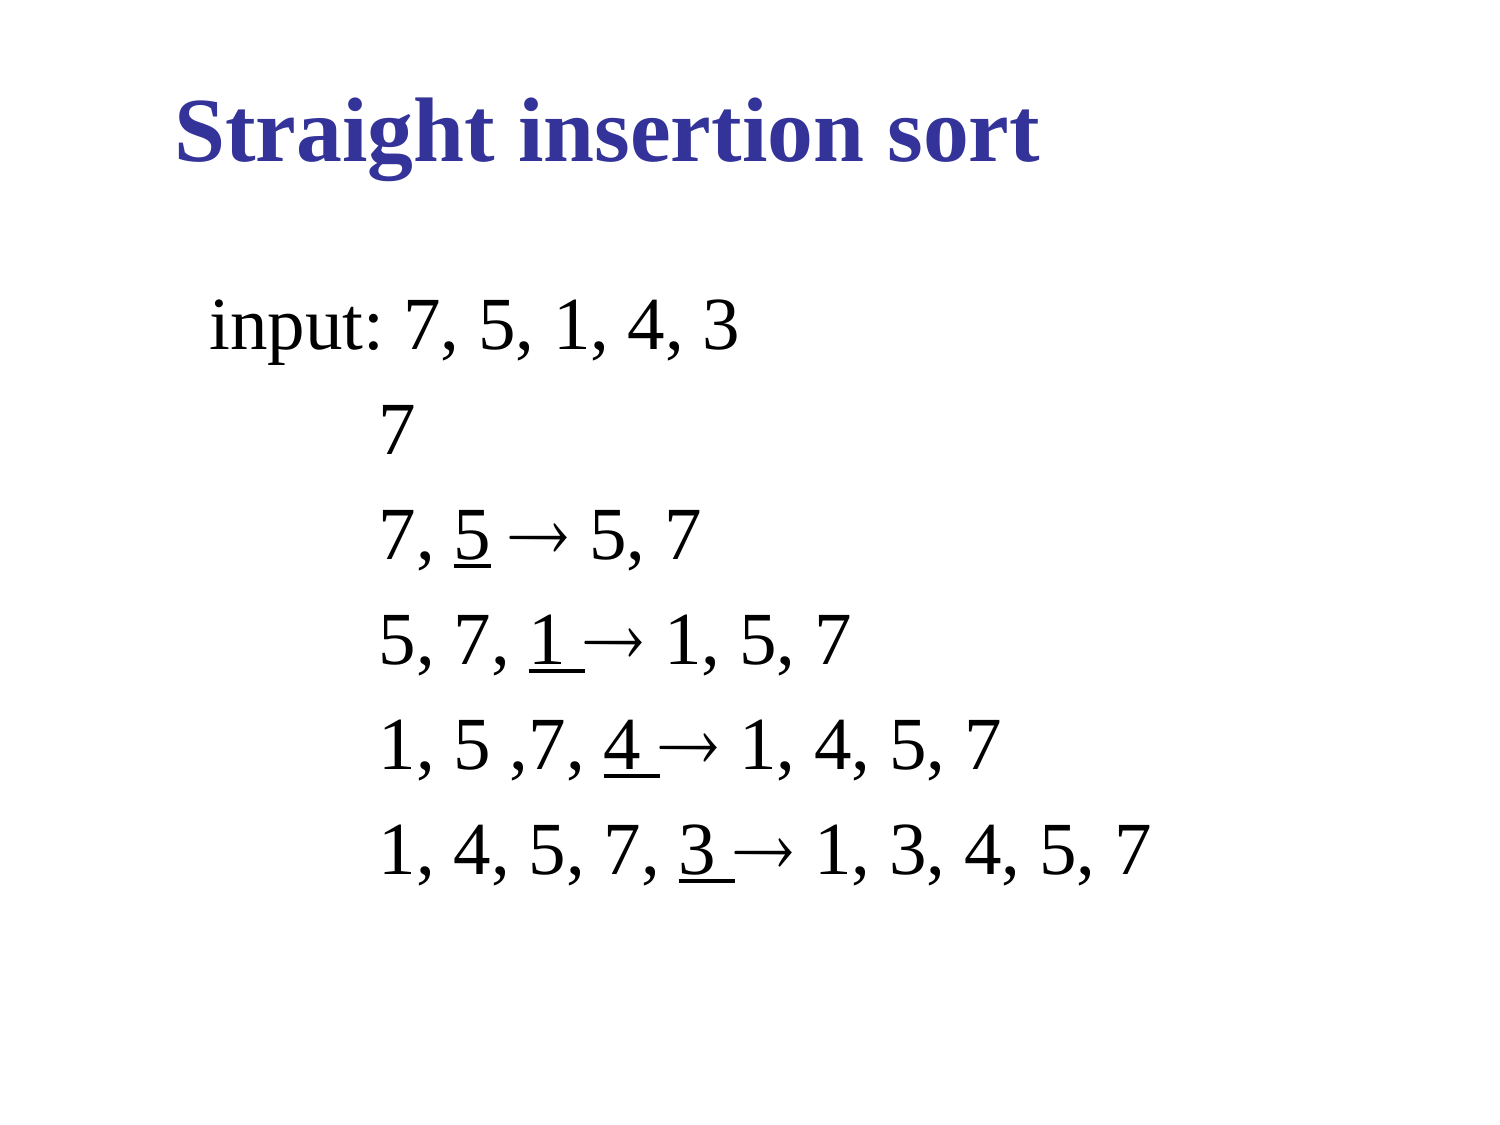

# Straight insertion sort
input: 7, 5, 1, 4, 3
	      7
         7, 5 → 5, 7
	      5, 7, 1 → 1, 5, 7
	      1, 5 ,7, 4 → 1, 4, 5, 7
	      1, 4, 5, 7, 3 → 1, 3, 4, 5, 7